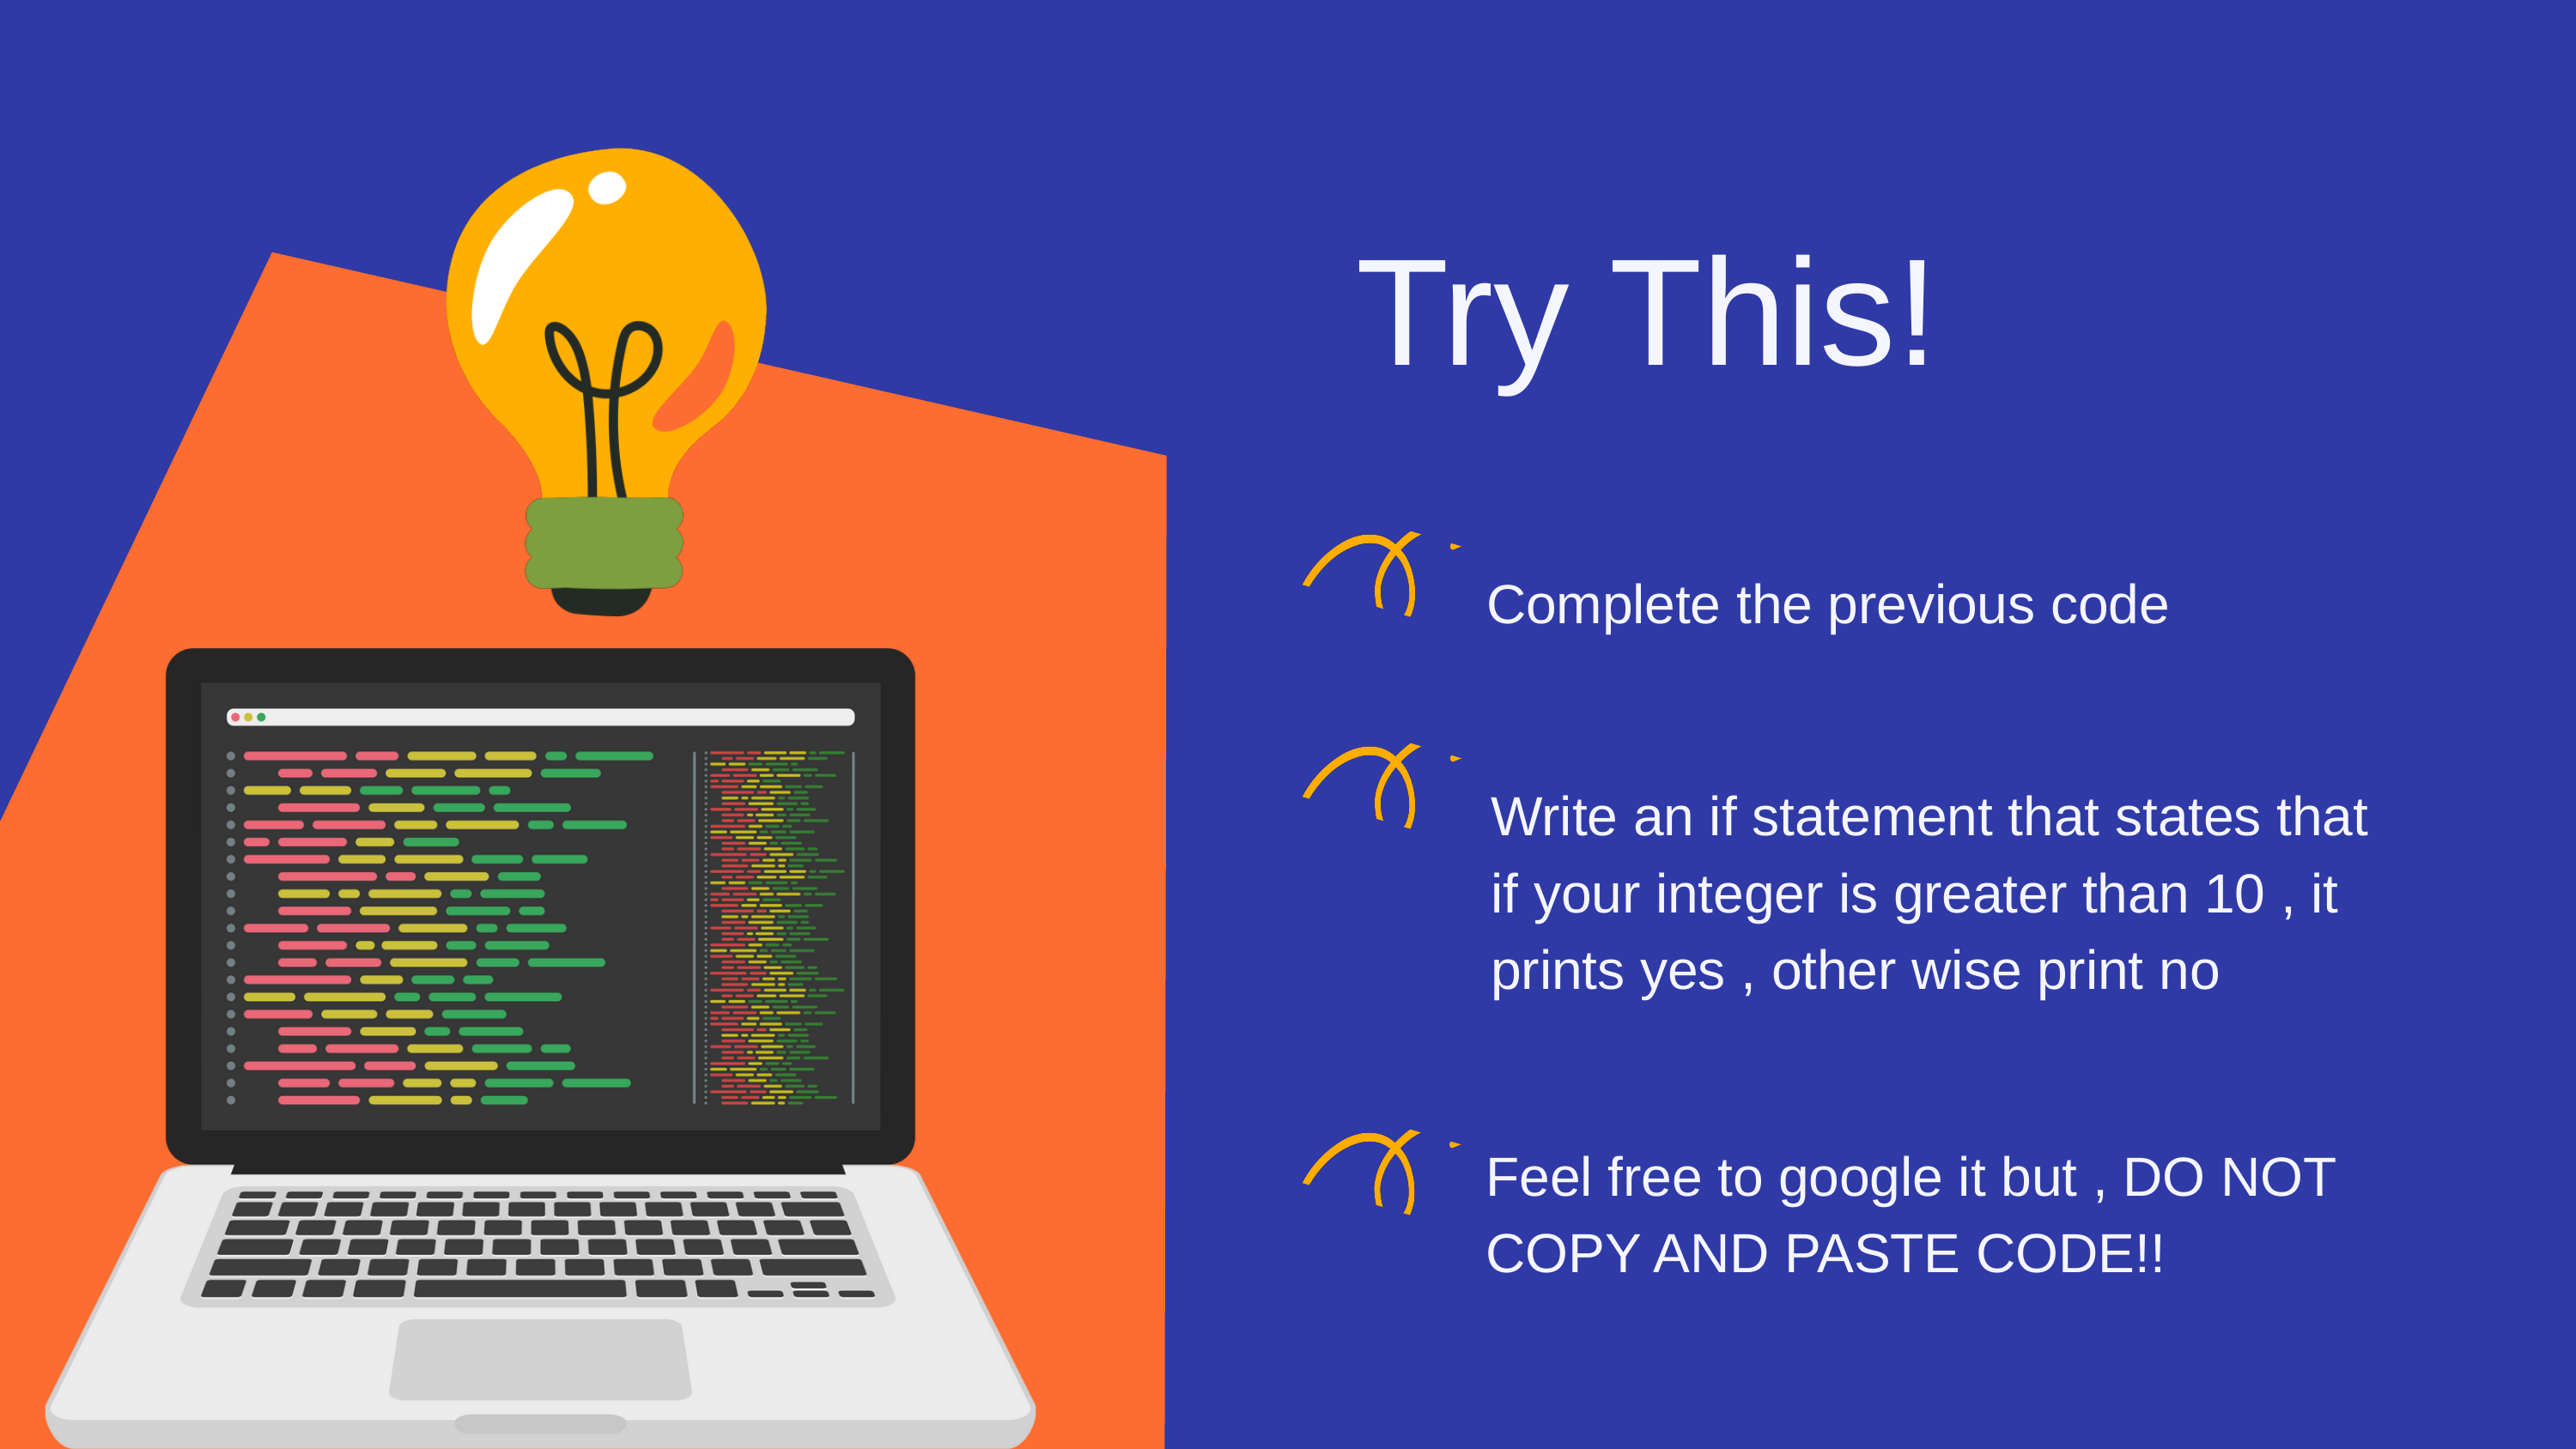

Try This!

Complete the previous code

Write an if statement that states that if your integer is greater than 10 , it prints yes , other wise print no

Feel free to google it but , DO NOT COPY AND PASTE CODE!!